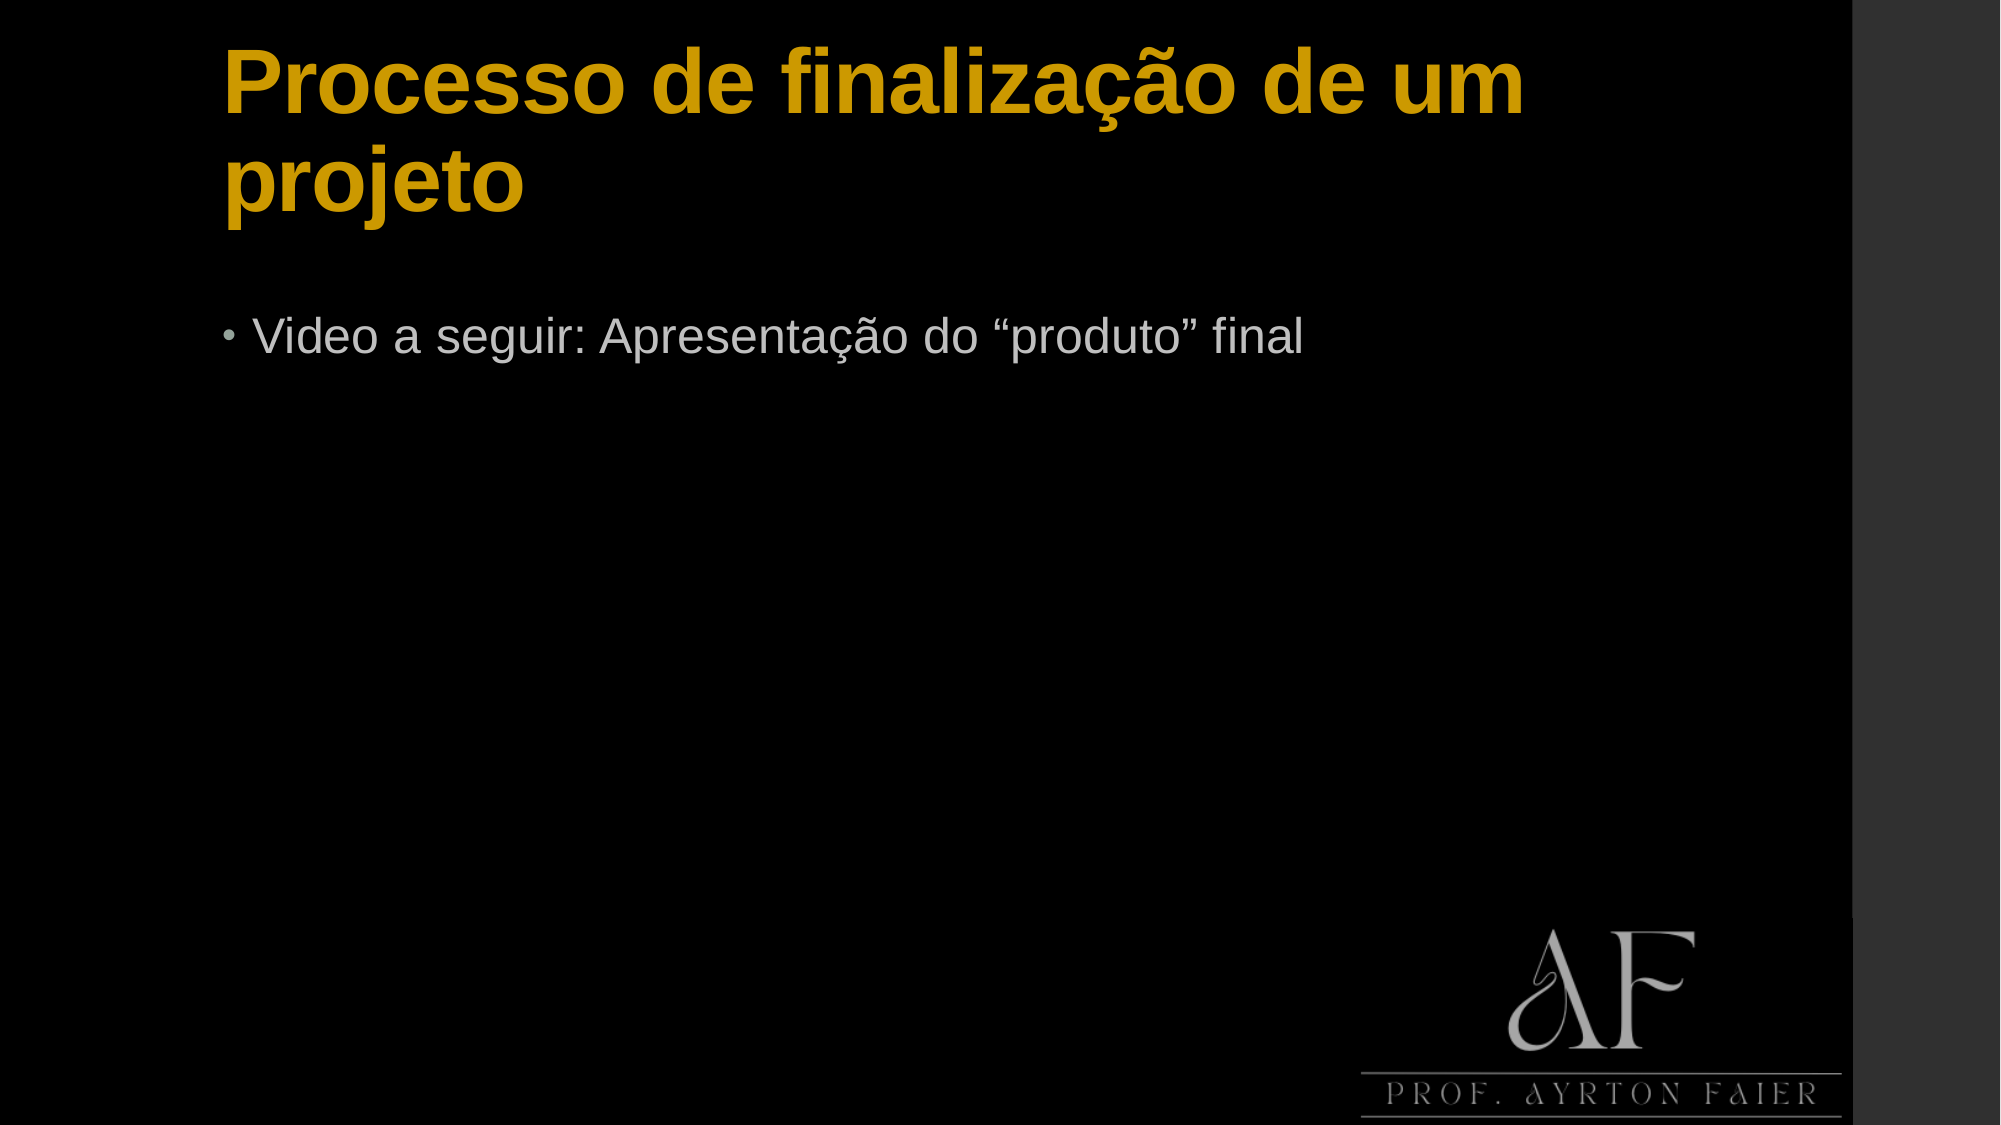

# Processo de finalização de um projeto
Video a seguir: Apresentação do “produto” final